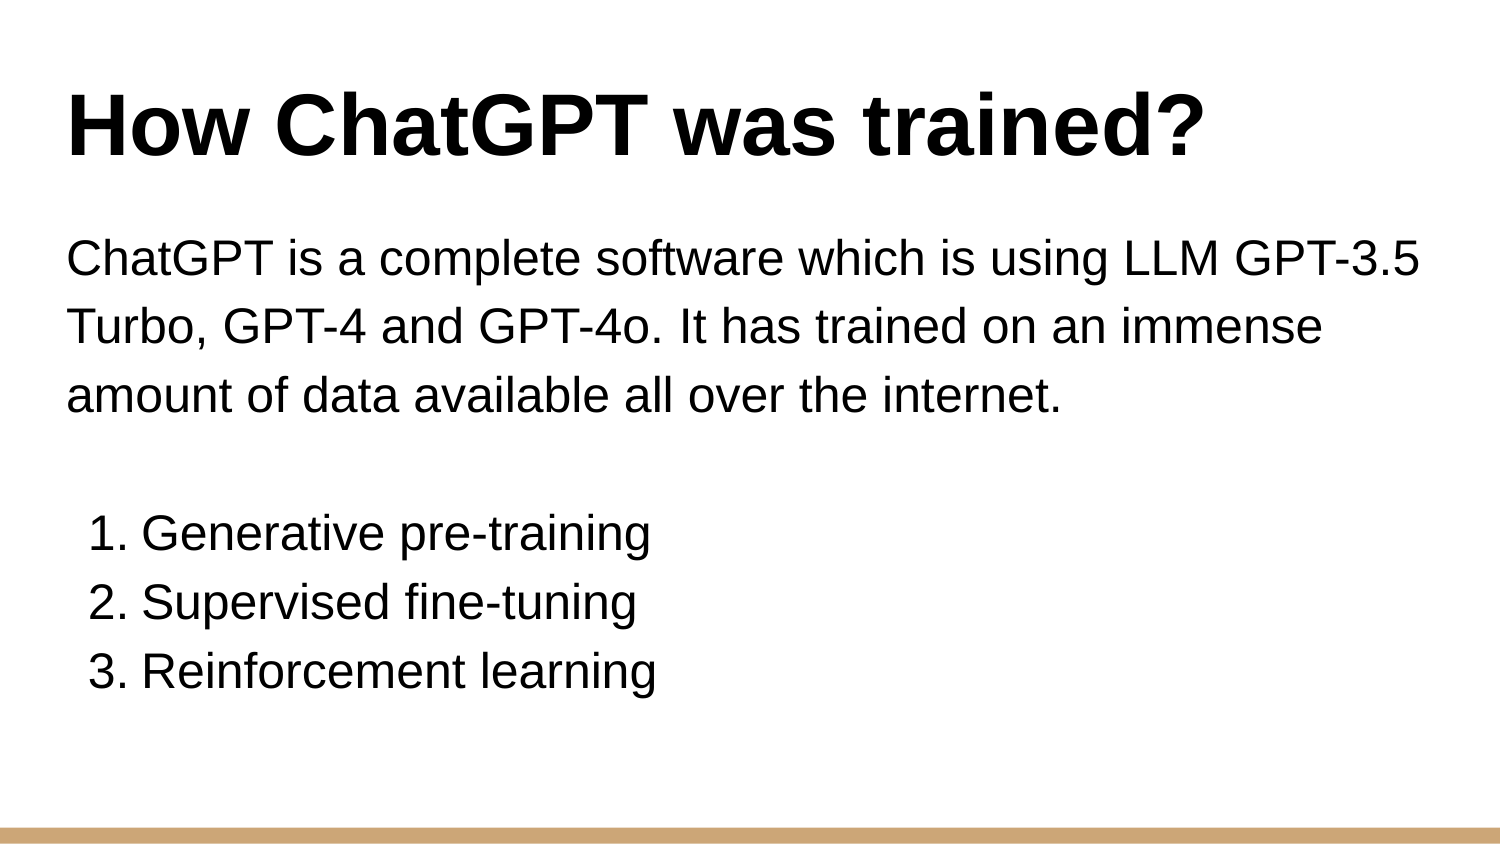

# How ChatGPT was trained?
ChatGPT is a complete software which is using LLM GPT-3.5 Turbo, GPT-4 and GPT-4o. It has trained on an immense amount of data available all over the internet.

Generative pre-training
Supervised fine-tuning
Reinforcement learning